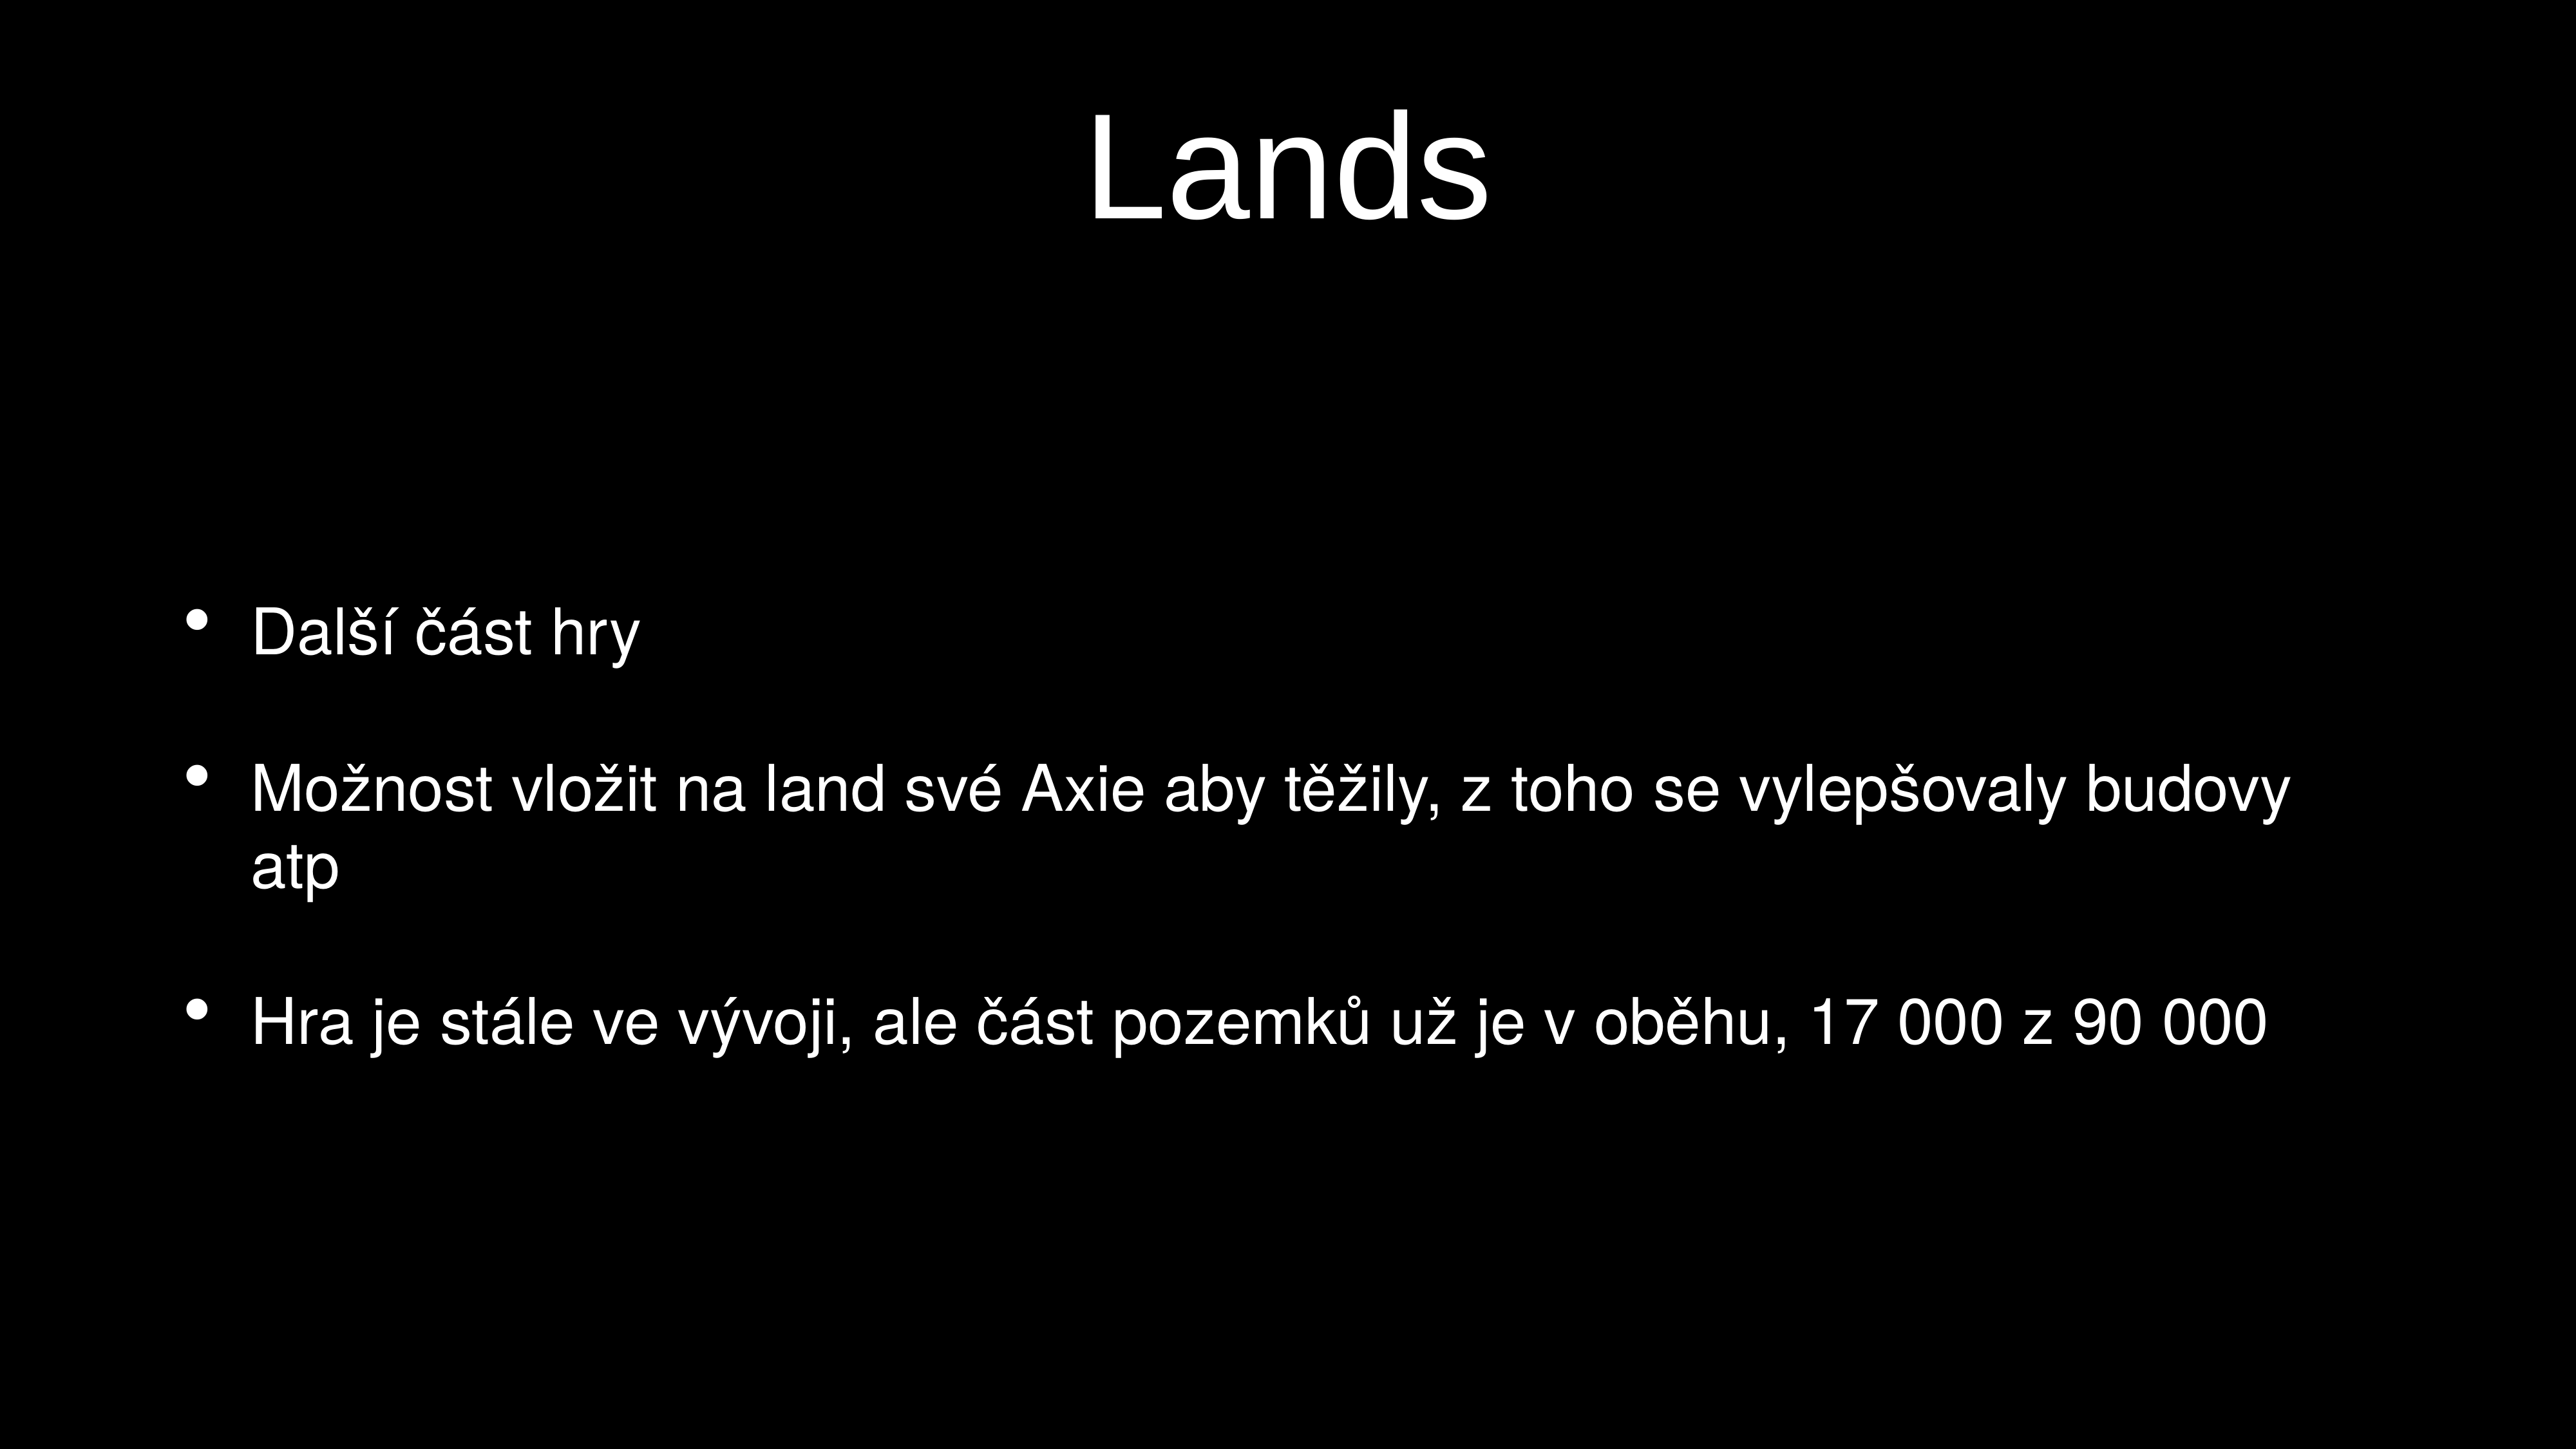

# Lands
Další část hry
Možnost vložit na land své Axie aby těžily, z toho se vylepšovaly budovy atp
Hra je stále ve vývoji, ale část pozemků už je v oběhu, 17 000 z 90 000